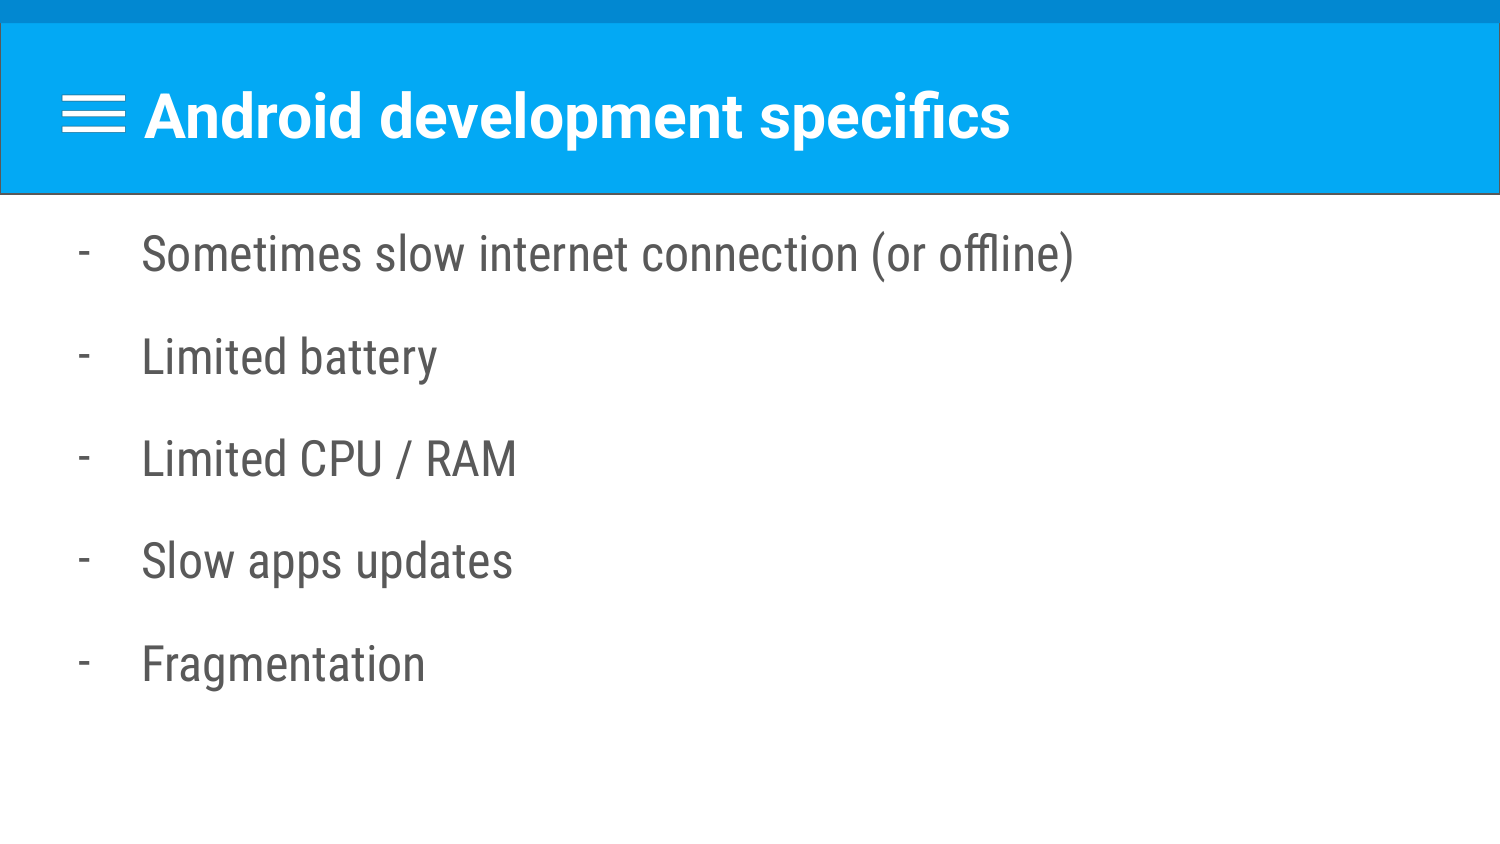

# Android development specifics
Sometimes slow internet connection (or offline)
Limited battery
Limited CPU / RAM
Slow apps updates
Fragmentation